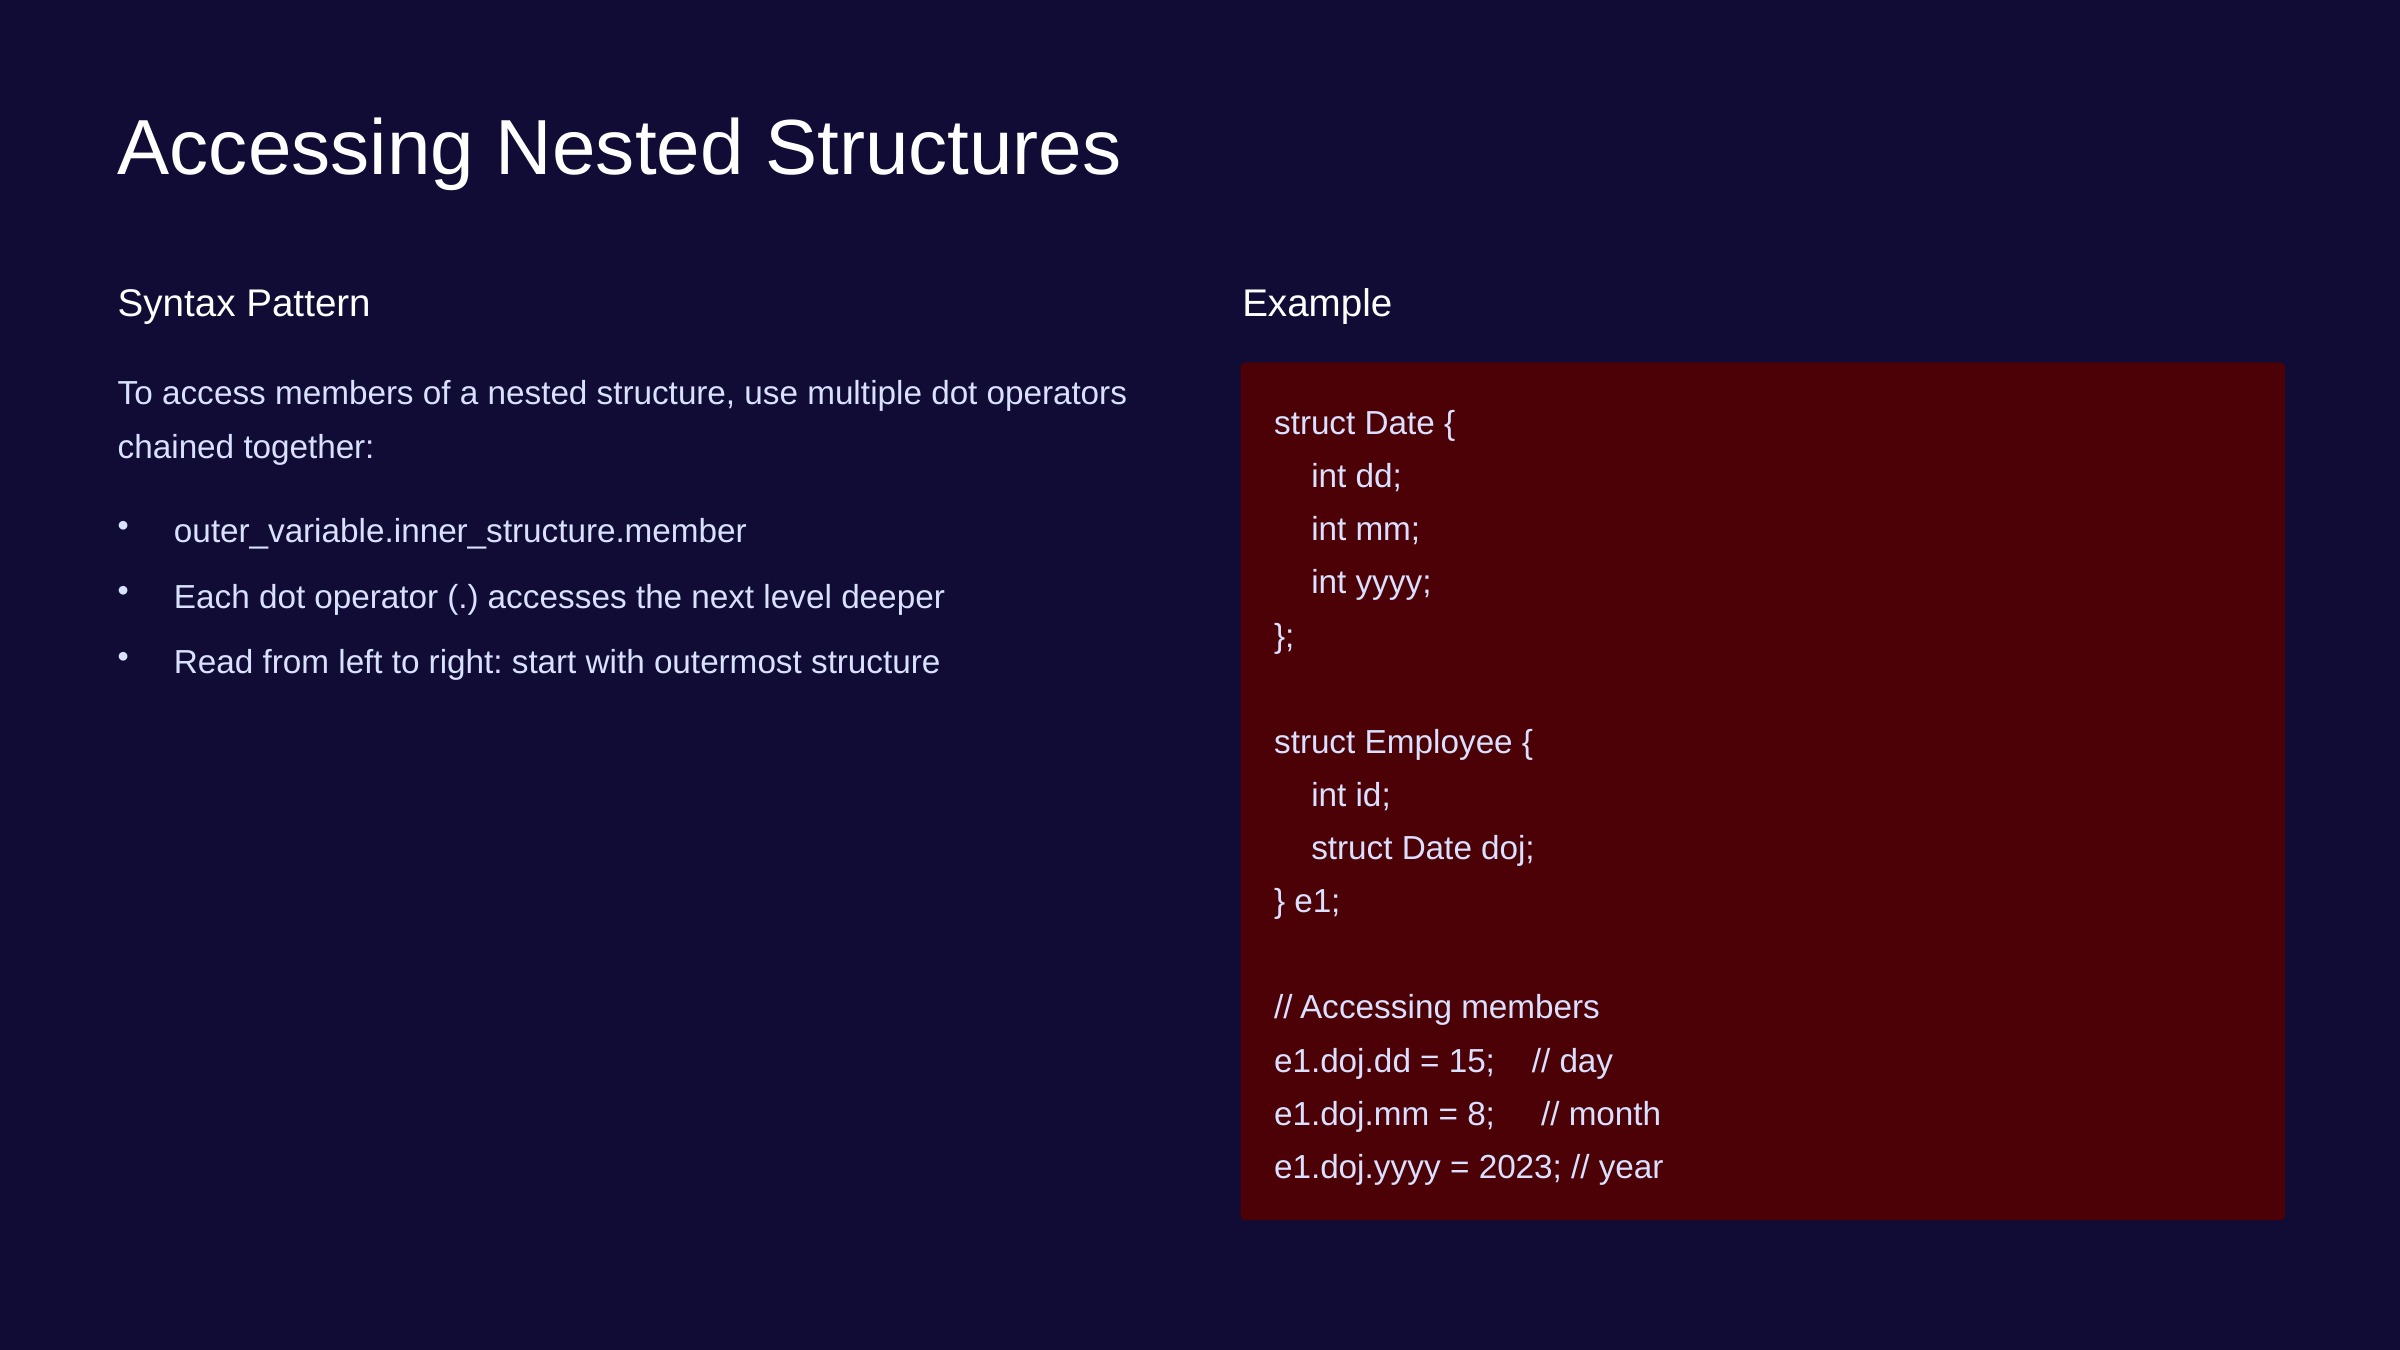

Accessing Nested Structures
Syntax Pattern
Example
To access members of a nested structure, use multiple dot operators chained together:

struct Date {
    int dd;
    int mm;
    int yyyy;
};

struct Employee {
    int id;
    struct Date doj;
} e1;

// Accessing members
e1.doj.dd = 15;    // day
e1.doj.mm = 8;     // month
e1.doj.yyyy = 2023; // year
outer_variable.inner_structure.member
Each dot operator (.) accesses the next level deeper
Read from left to right: start with outermost structure